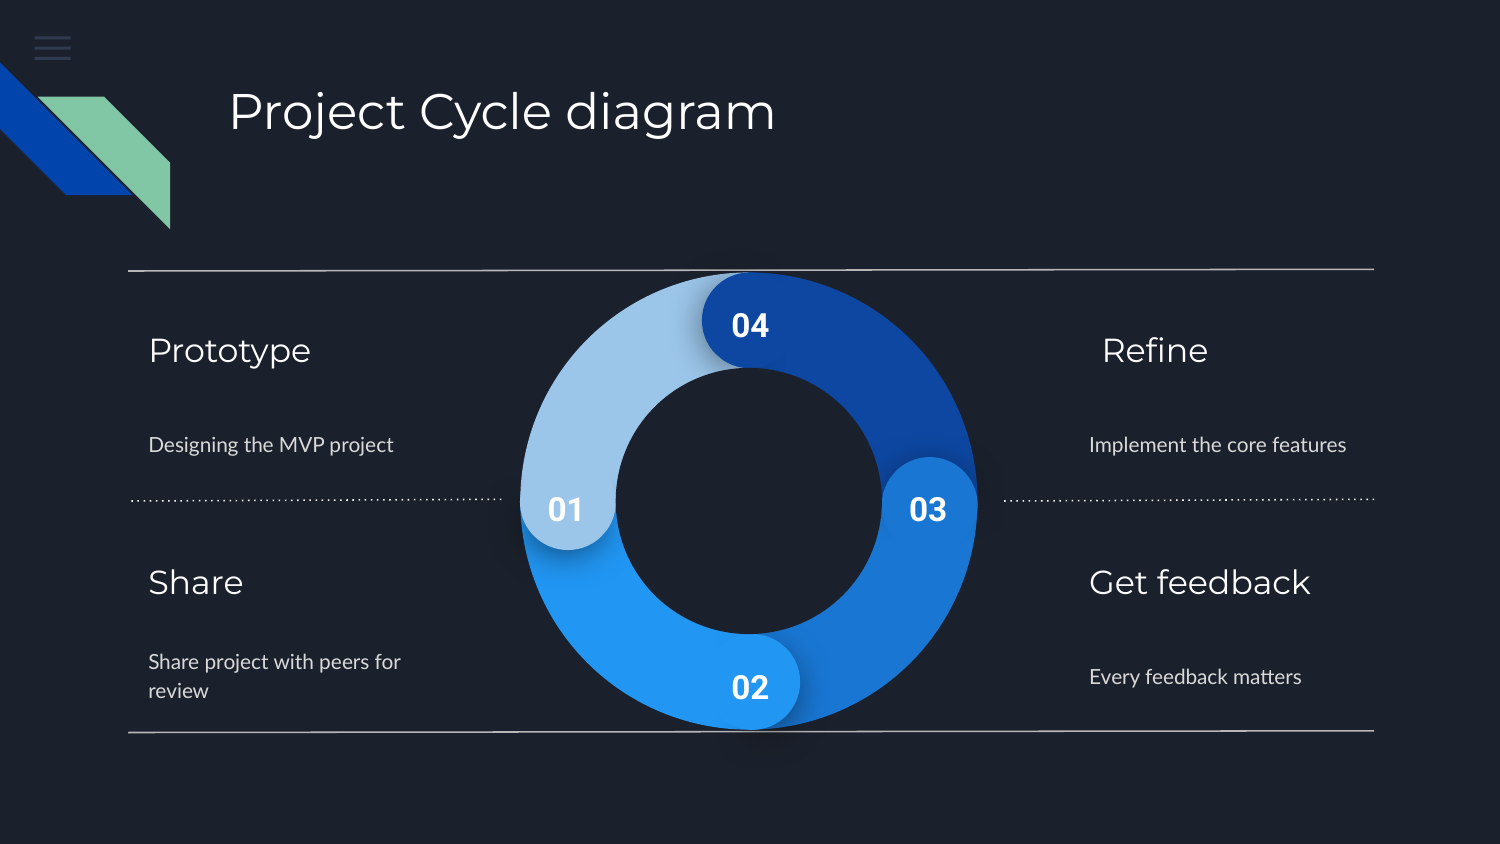

# Project Cycle diagram

04
Prototype
Refine

Designing the MVP project
Implement the core features

01
03
Share
Get feedback
Share project with peers for review
Every feedback matters

02